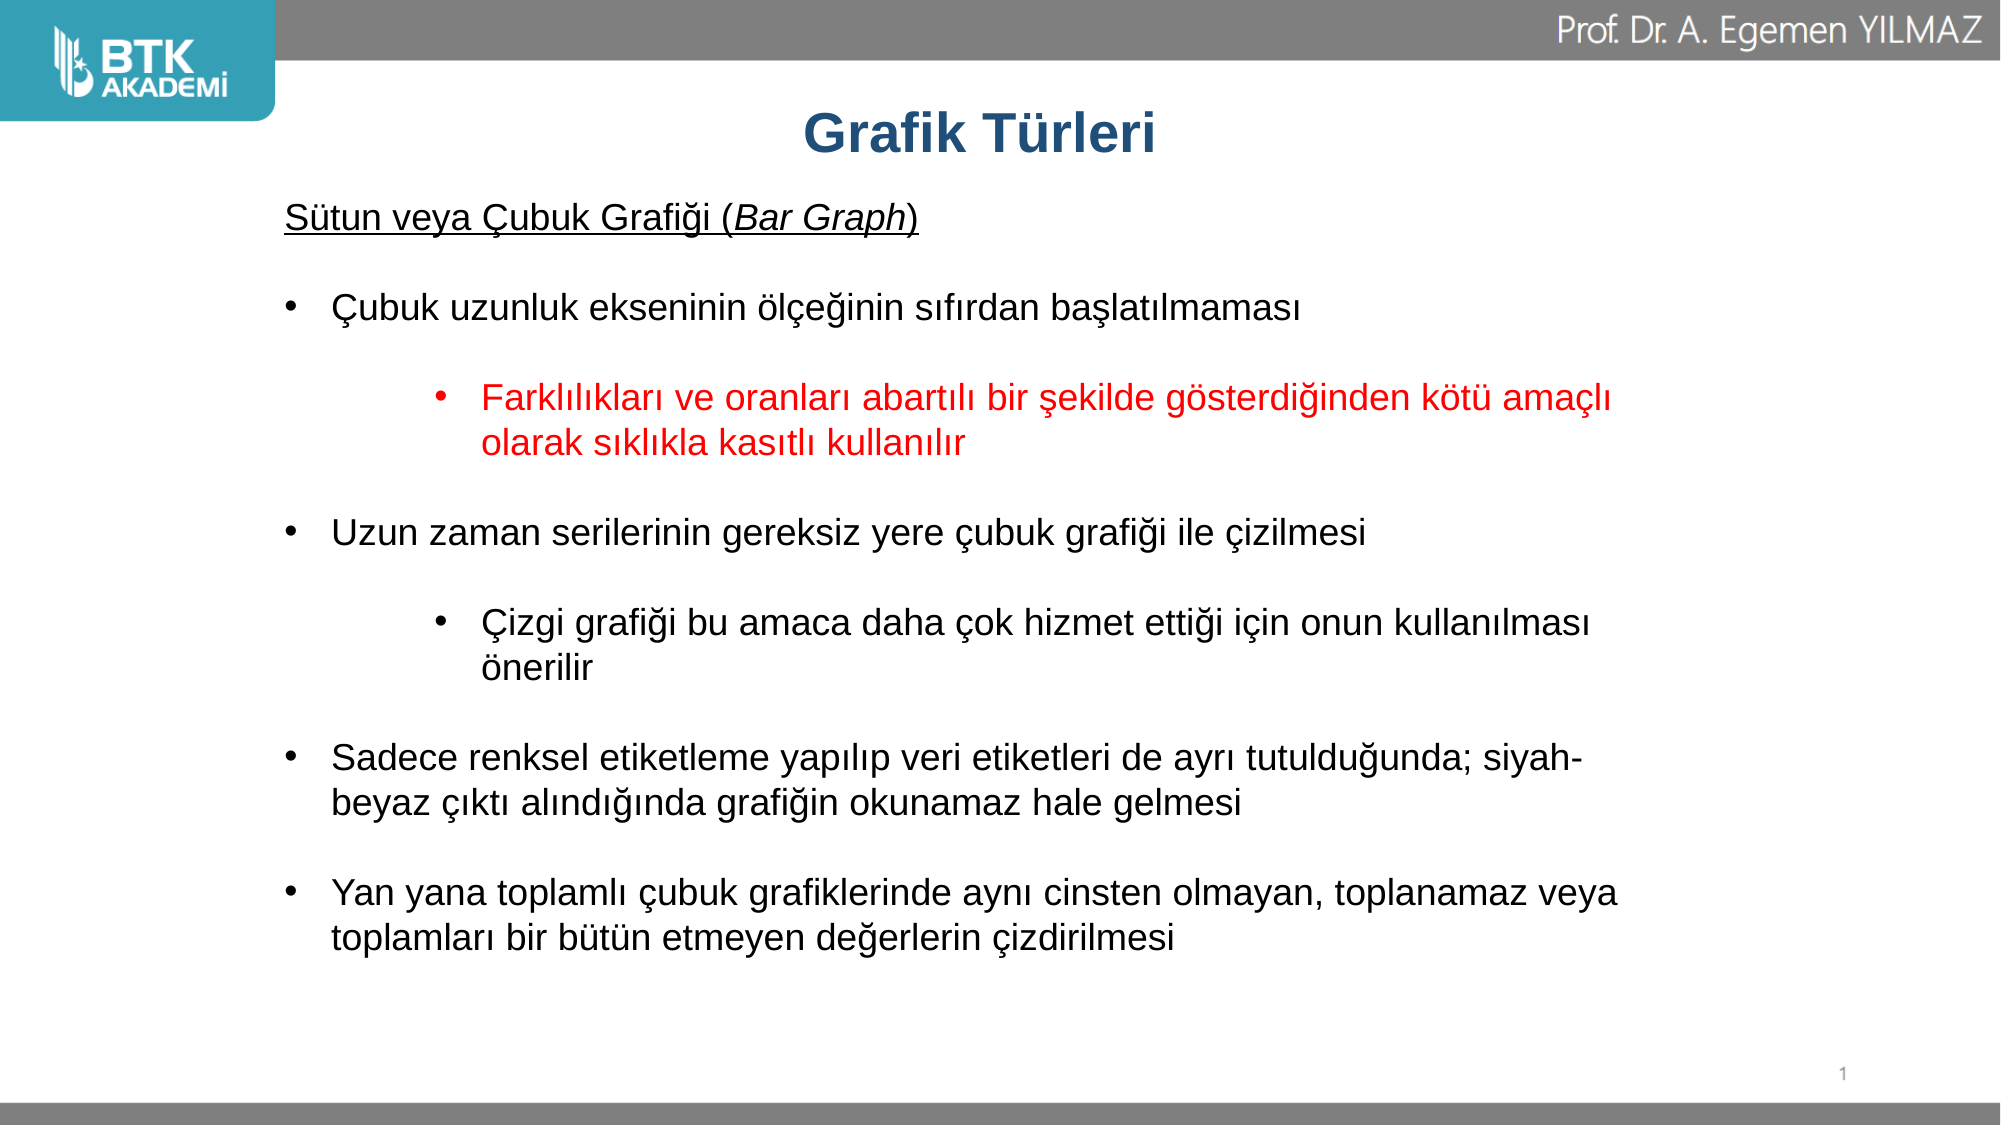

# Grafik Türleri
Sütun veya Çubuk Grafiği (Bar Graph)

Çubuk uzunluk ekseninin ölçeğinin sıfırdan başlatılmaması

Farklılıkları ve oranları abartılı bir şekilde gösterdiğinden kötü amaçlı olarak sıklıkla kasıtlı kullanılır

Uzun zaman serilerinin gereksiz yere çubuk grafiği ile çizilmesi

Çizgi grafiği bu amaca daha çok hizmet ettiği için onun kullanılması önerilir

Sadece renksel etiketleme yapılıp veri etiketleri de ayrı tutulduğunda; siyah-beyaz çıktı alındığında grafiğin okunamaz hale gelmesi

Yan yana toplamlı çubuk grafiklerinde aynı cinsten olmayan, toplanamaz veya toplamları bir bütün etmeyen değerlerin çizdirilmesi

47